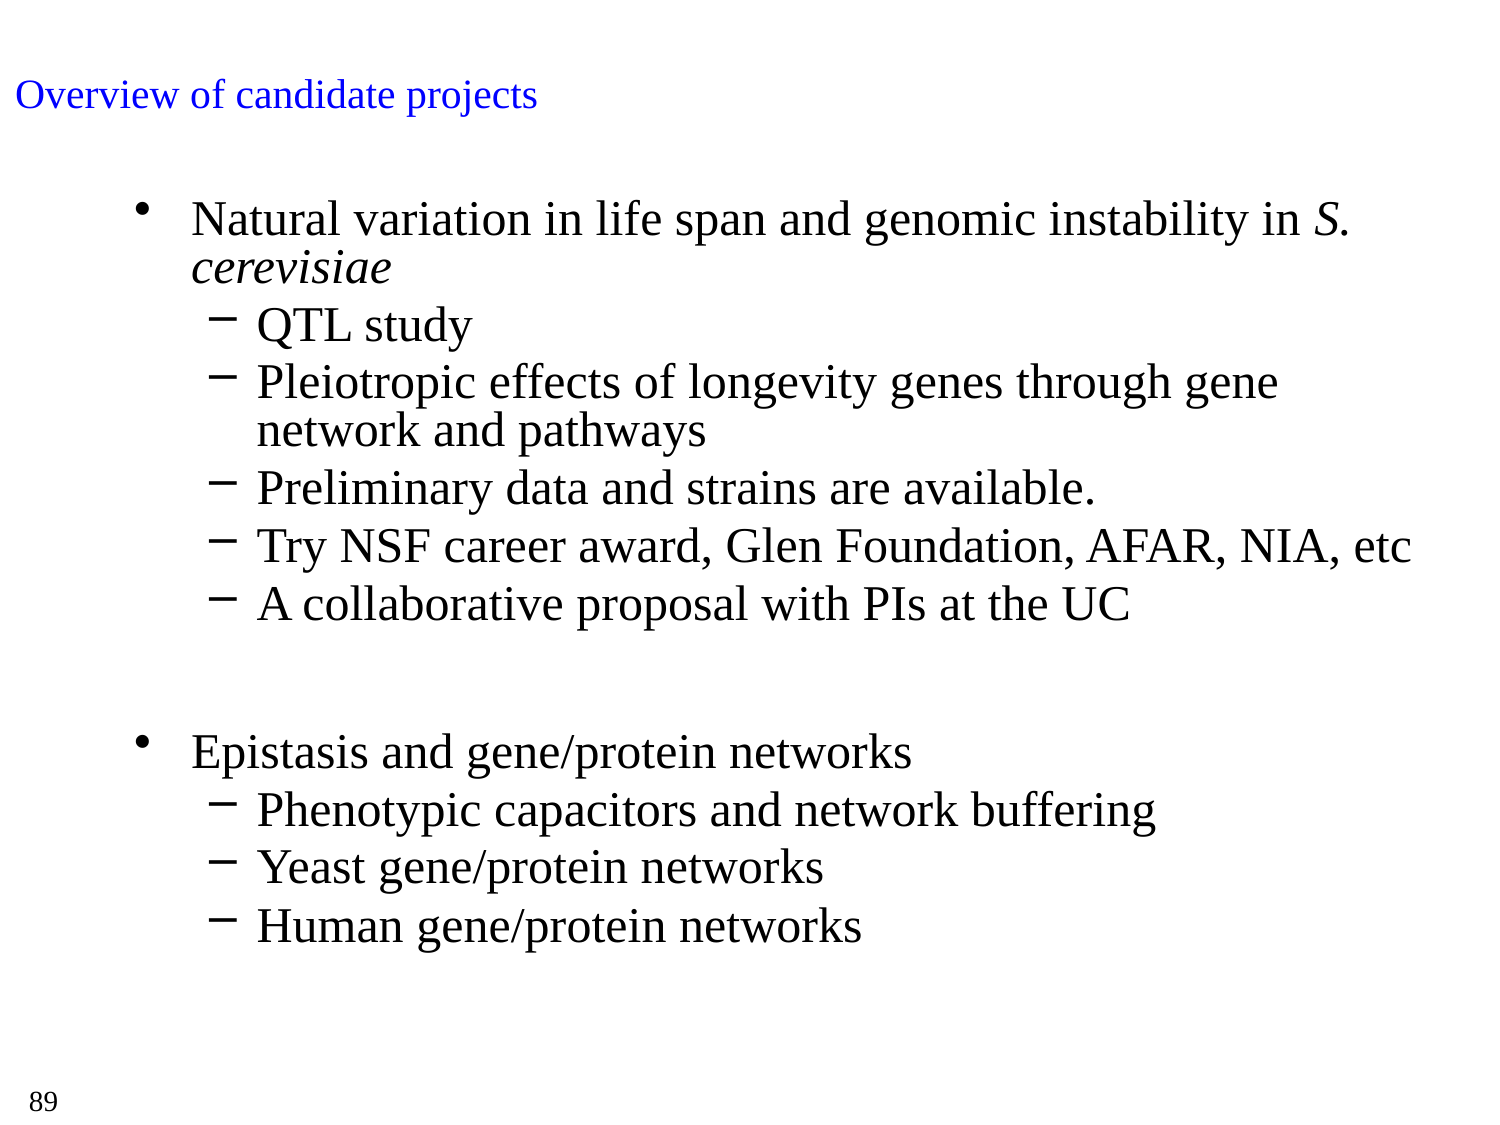

# Overview of candidate projects
Natural variation in life span and genomic instability in S. cerevisiae
QTL study
Pleiotropic effects of longevity genes through gene network and pathways
Preliminary data and strains are available.
Try NSF career award, Glen Foundation, AFAR, NIA, etc
A collaborative proposal with PIs at the UC

Epistasis and gene/protein networks
Phenotypic capacitors and network buffering
Yeast gene/protein networks
Human gene/protein networks